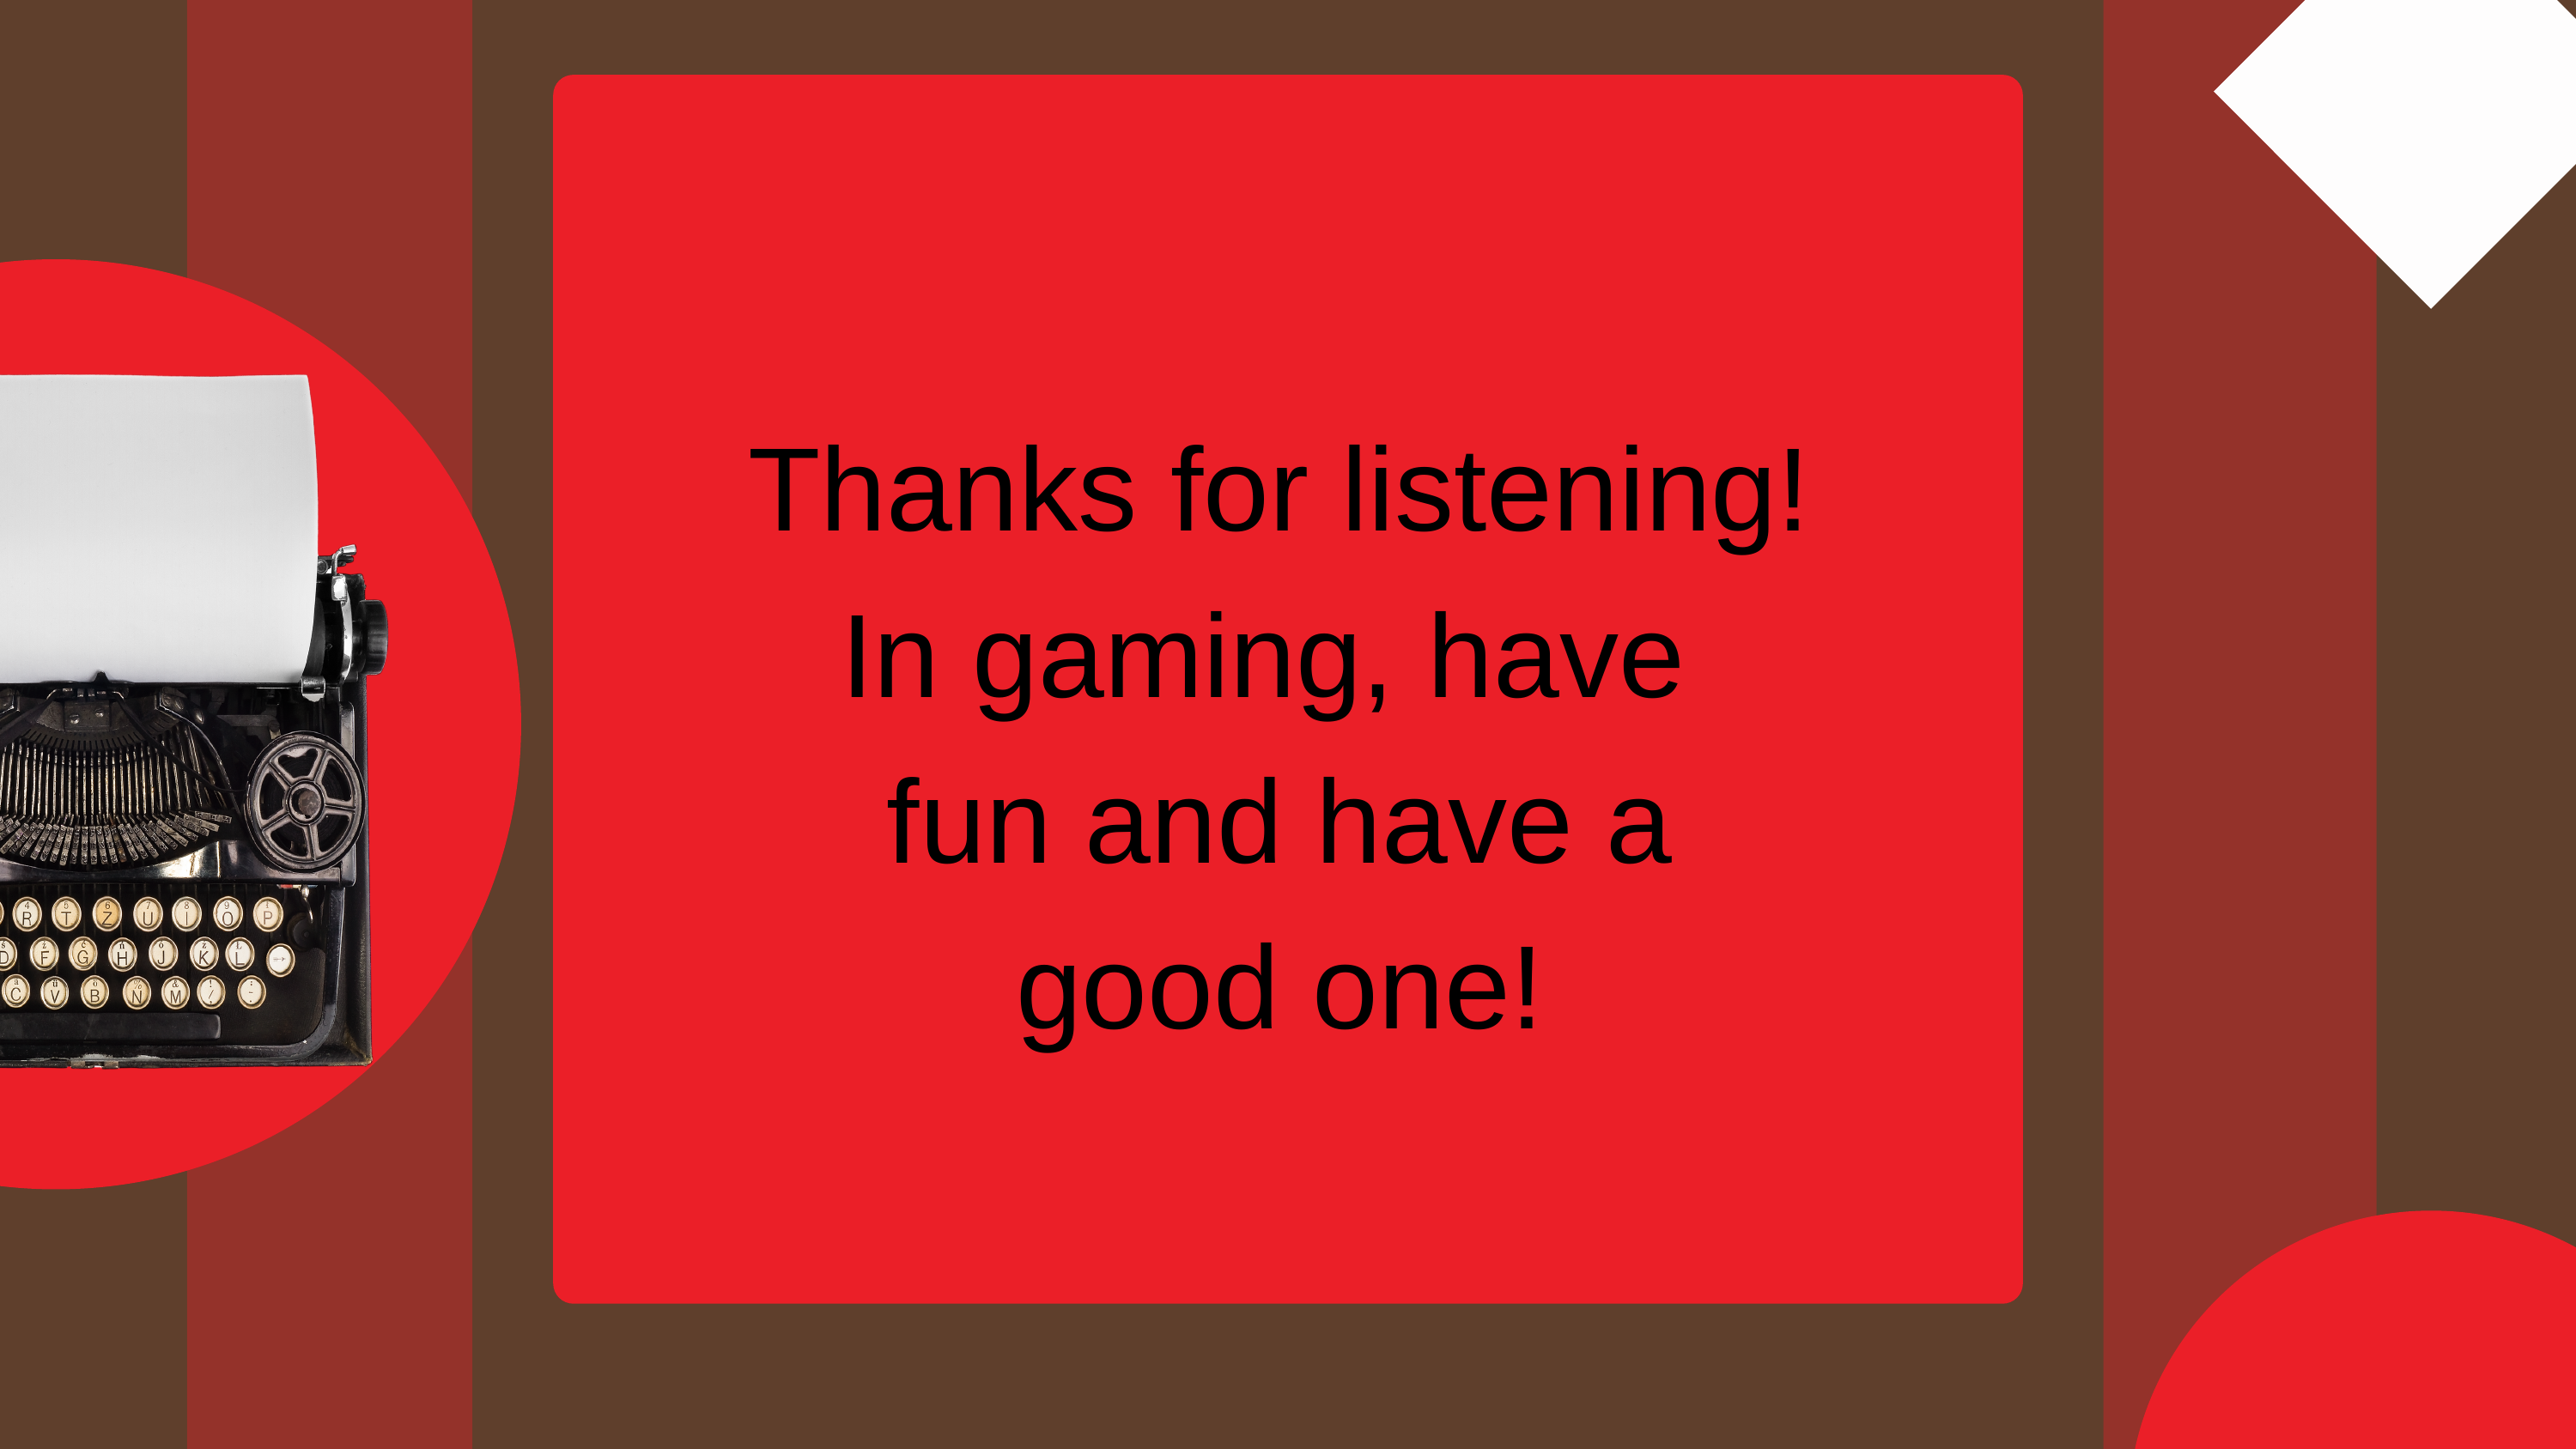

Thanks for listening!
In gaming, have
fun and have a
good one!